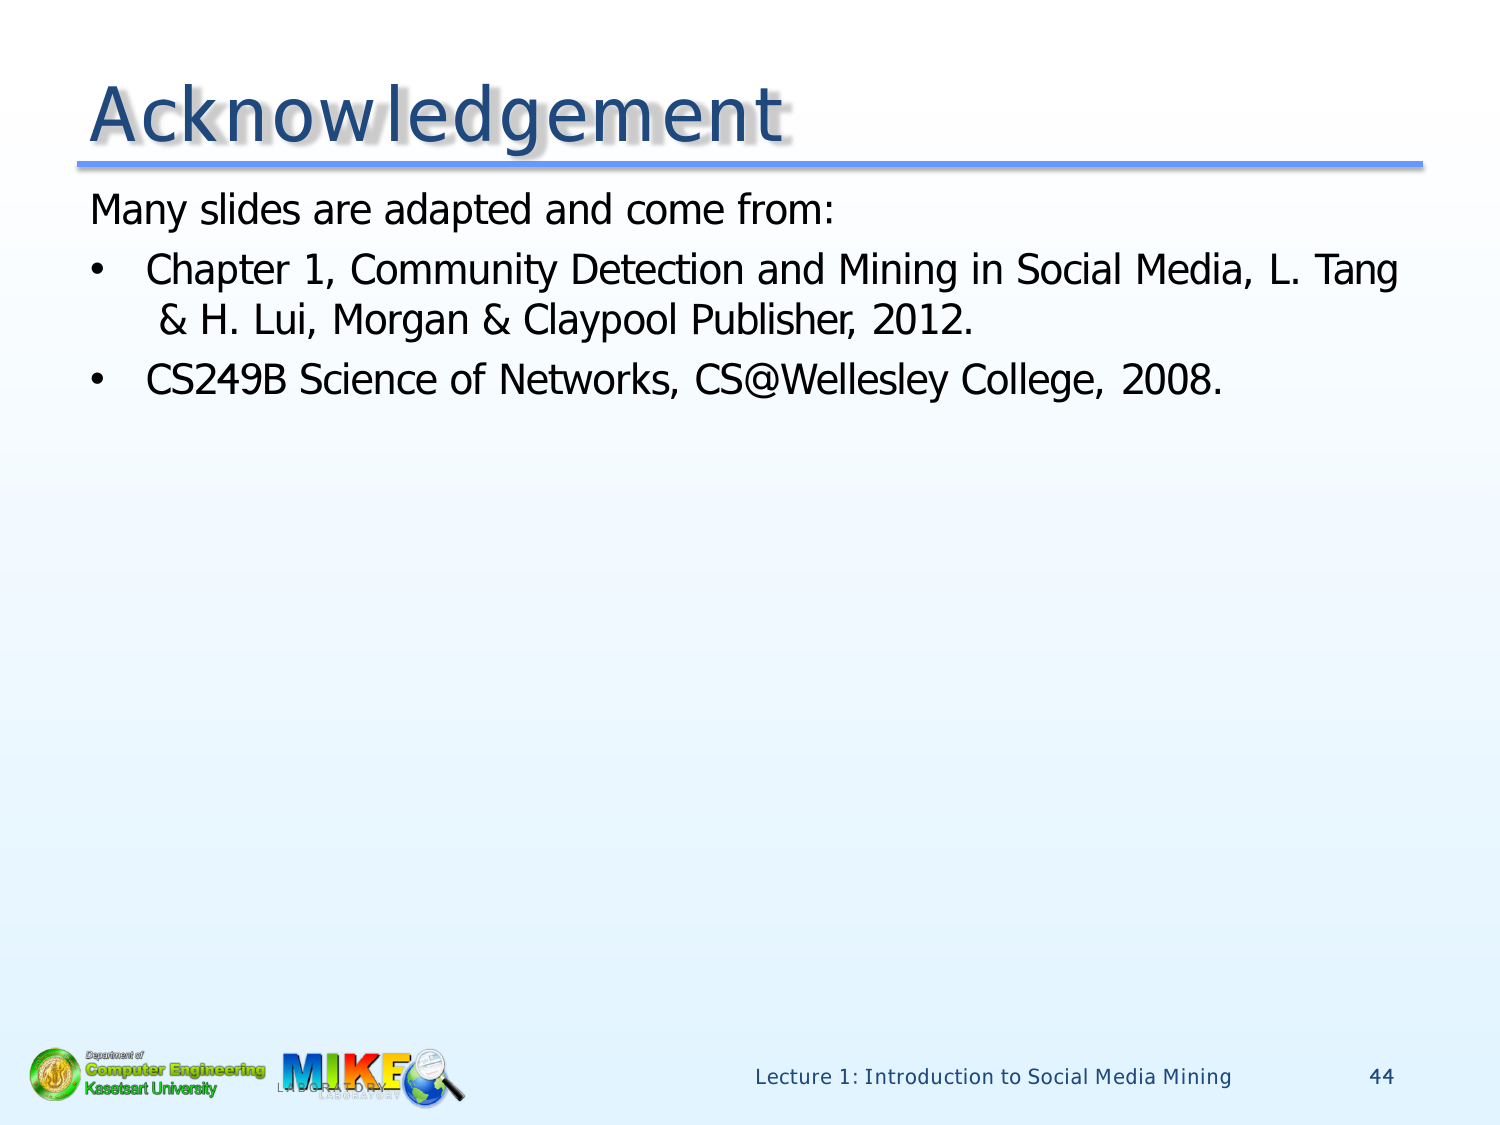

# Acknowledgement
Many slides are adapted and come from:
Chapter 1, Community Detection and Mining in Social Media, L. Tang  & H. Lui, Morgan & Claypool Publisher, 2012.
CS249B Science of Networks, CS@Wellesley College, 2008.
Lecture 1: Introduction to Social Media Mining
44